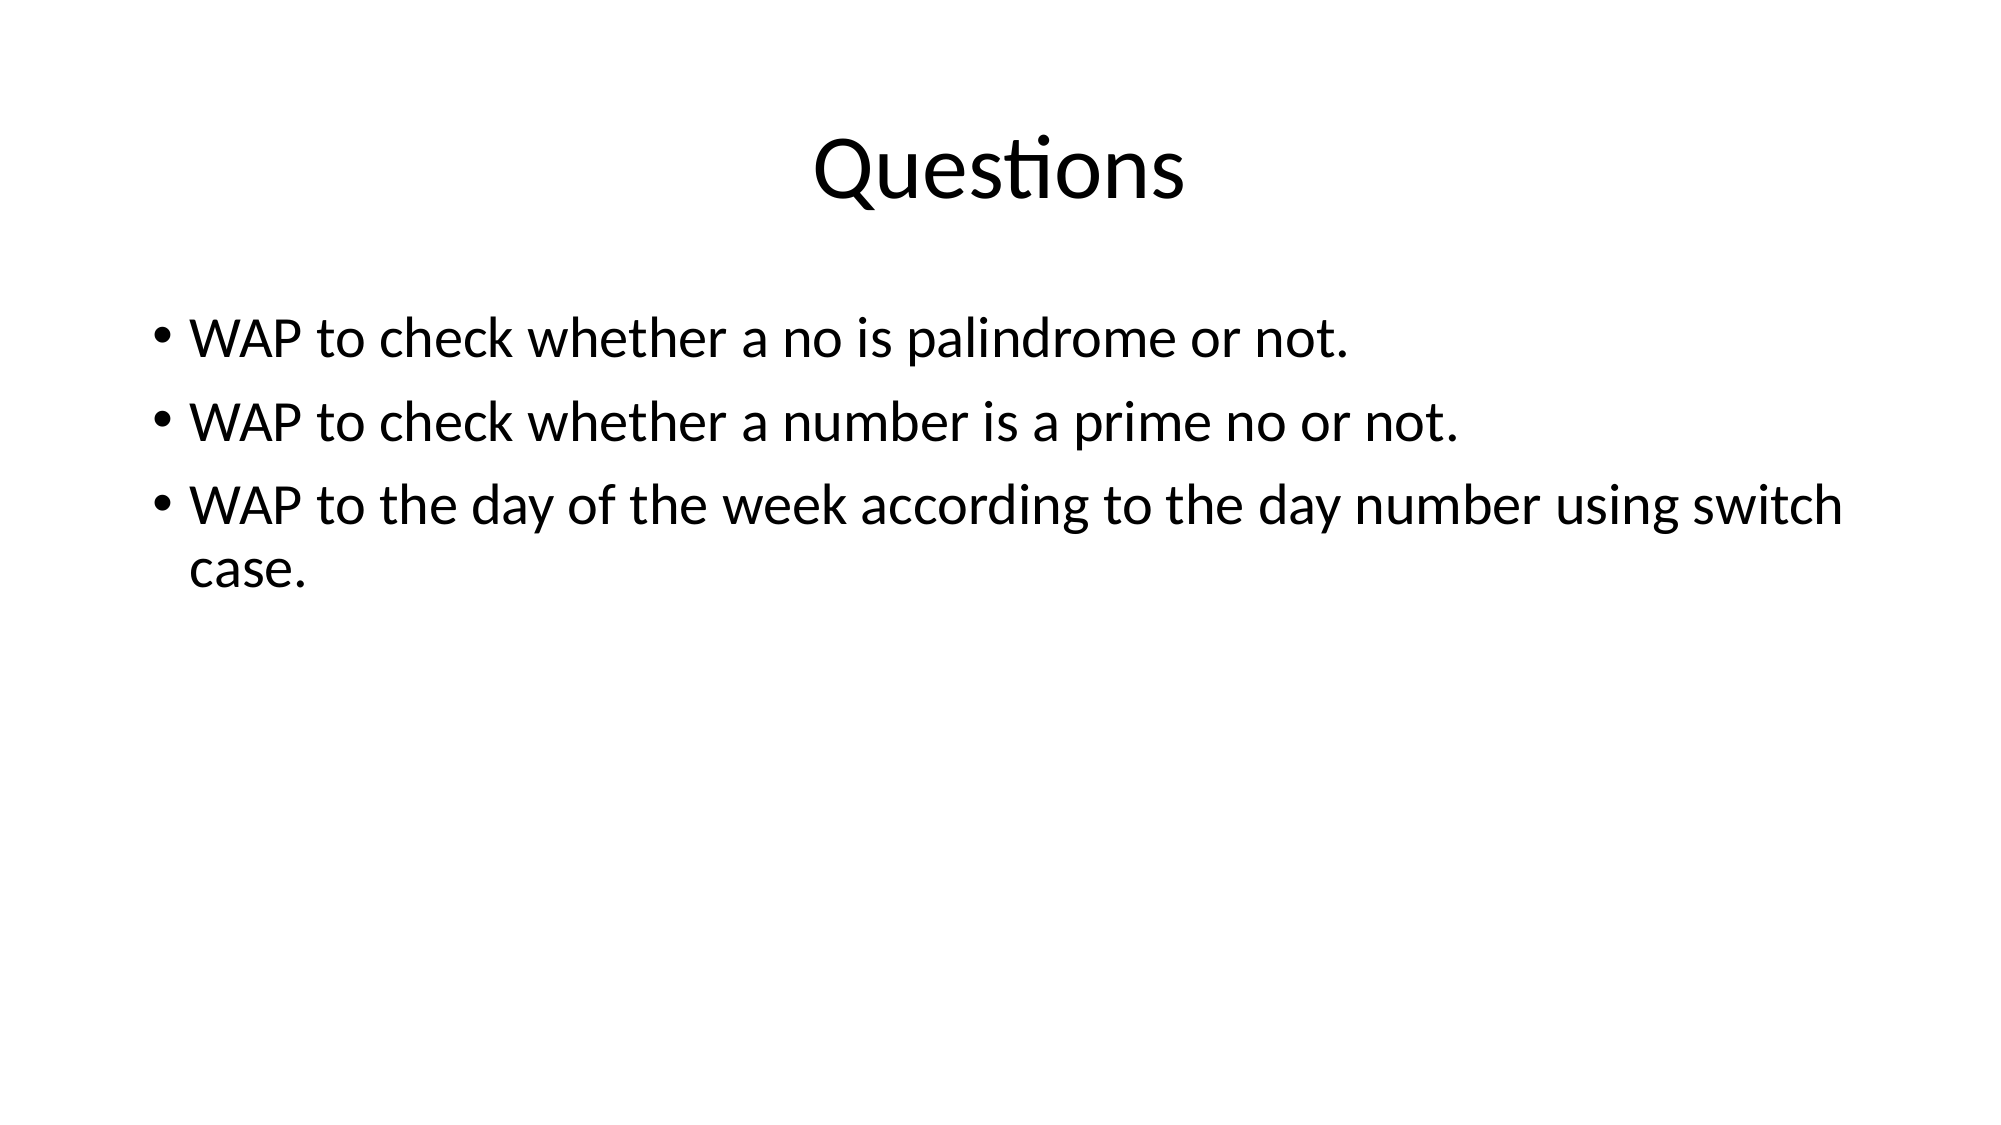

# Questions
WAP to check whether a no is palindrome or not.
WAP to check whether a number is a prime no or not.
WAP to the day of the week according to the day number using switch case.